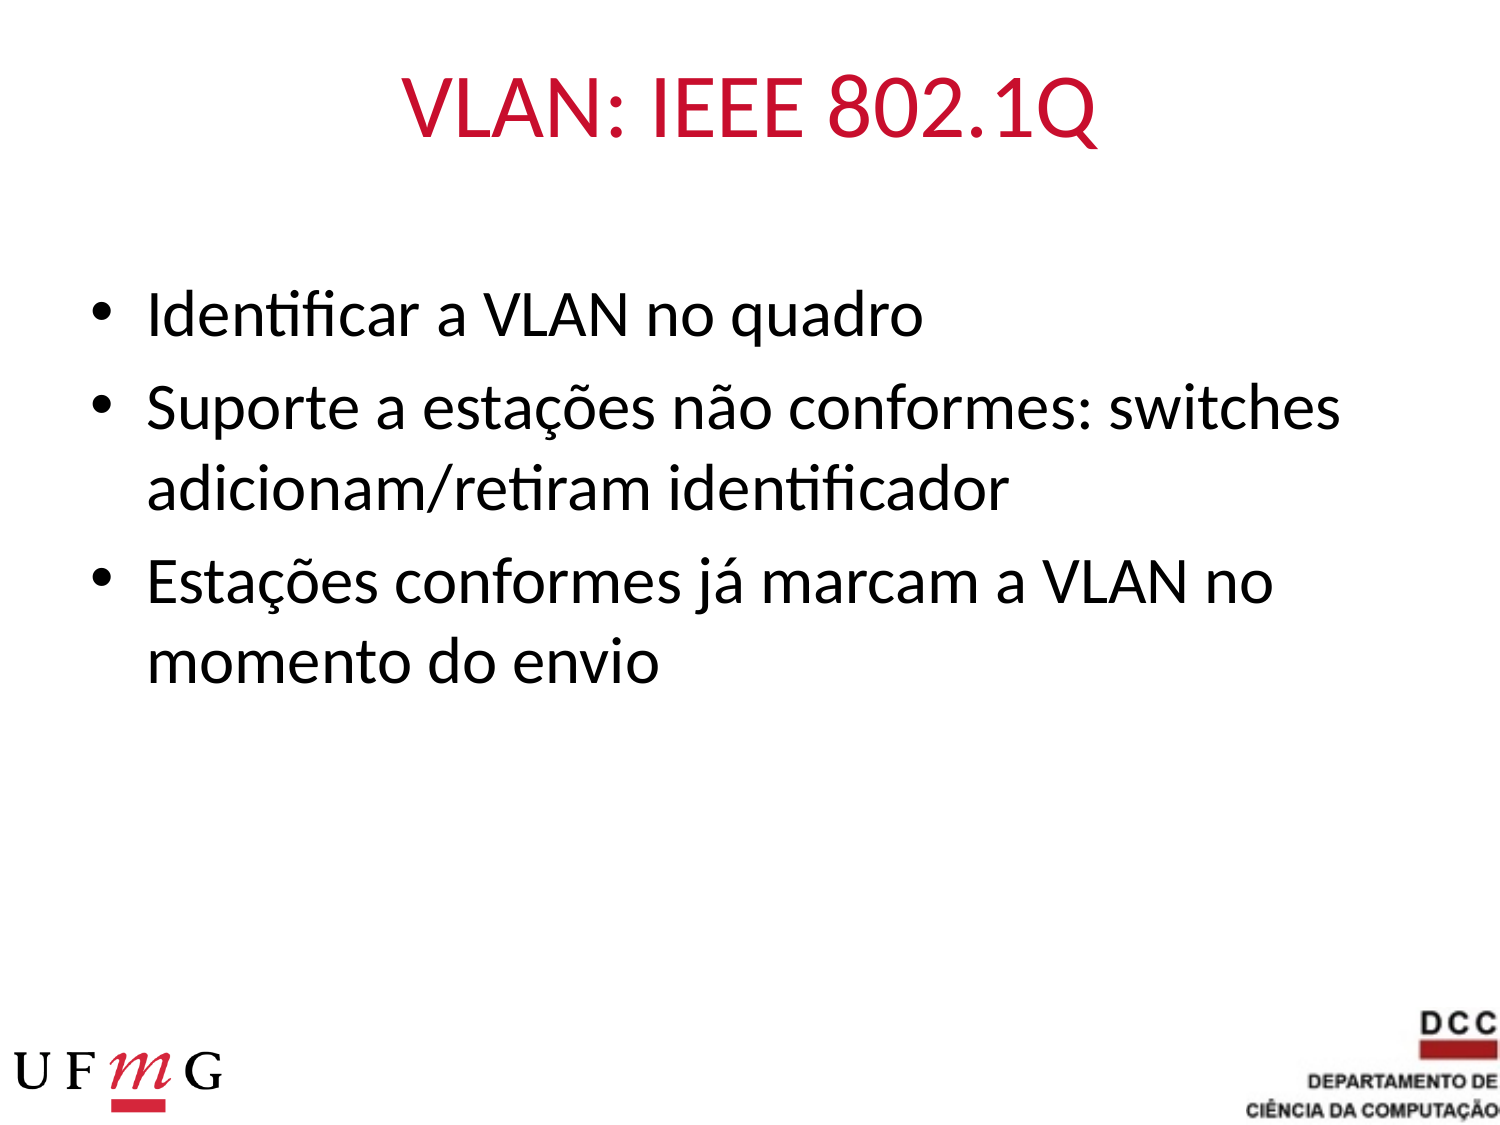

# VLAN: IEEE 802.1Q
Identificar a VLAN no quadro
Suporte a estações não conformes: switches adicionam/retiram identificador
Estações conformes já marcam a VLAN no momento do envio